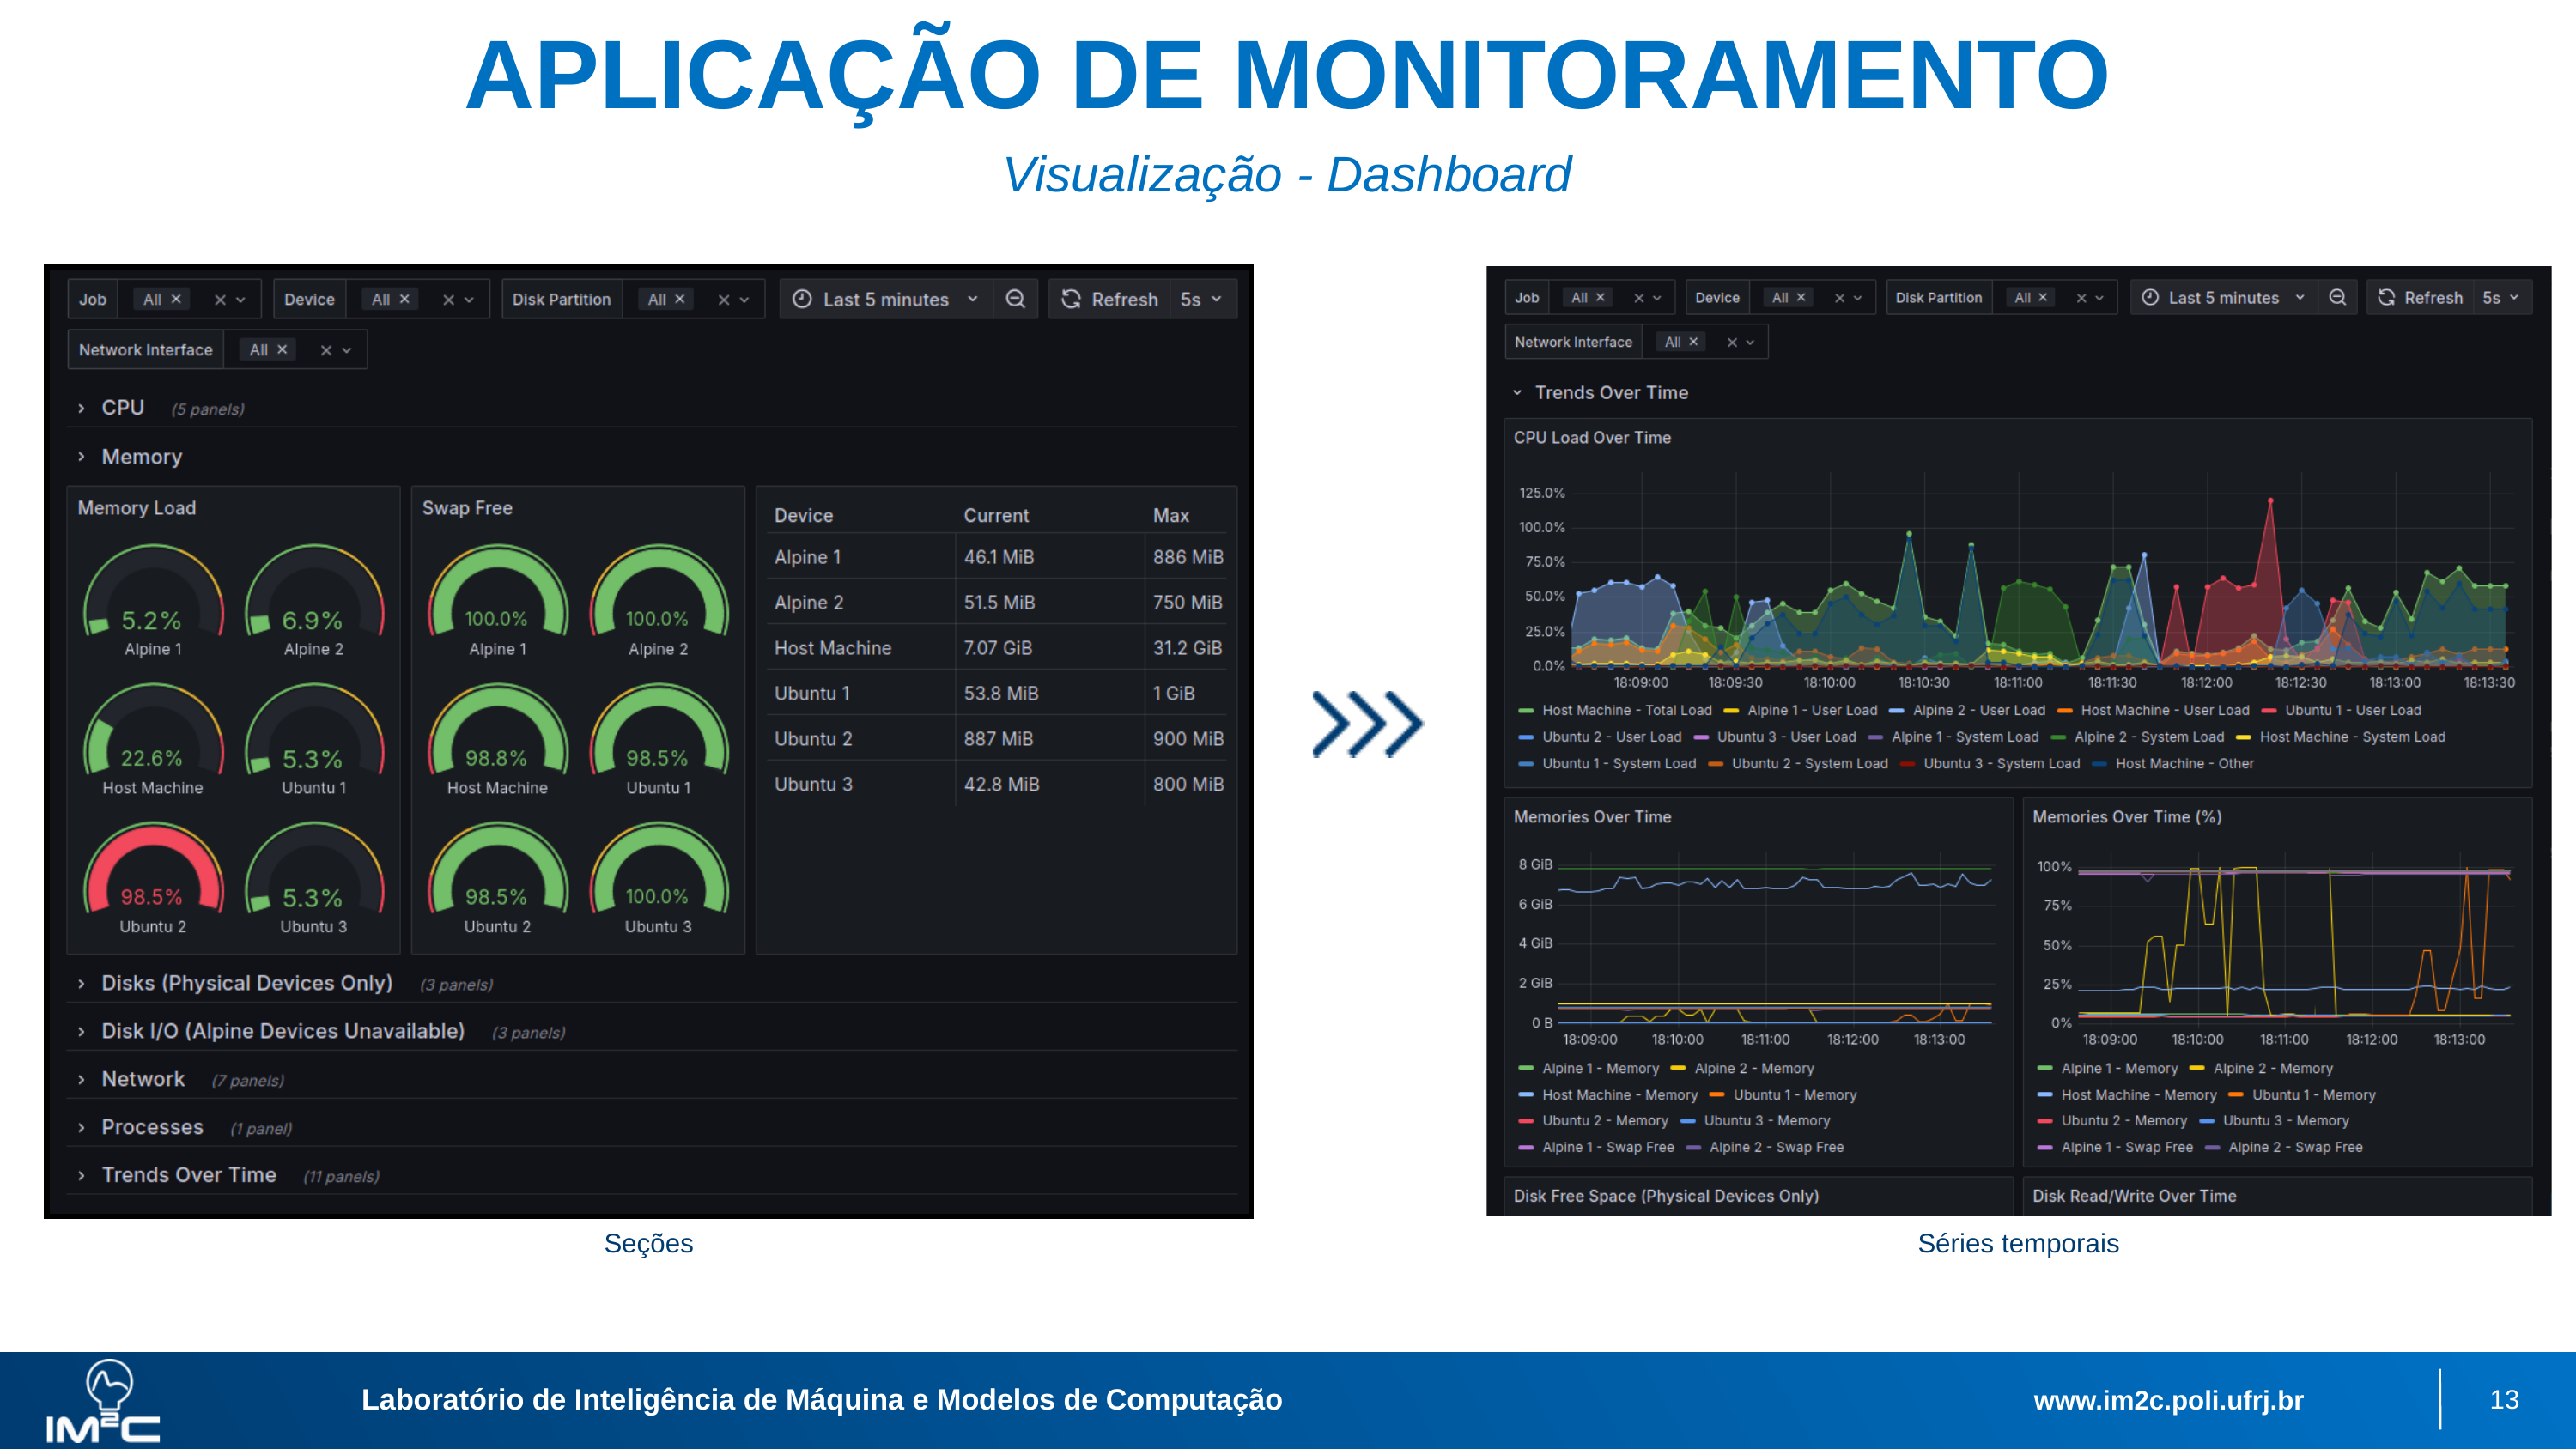

APLICAÇÃO DE MONITORAMENTO
Visualização - Dashboard

Seções
Séries temporais

Laboratório de Inteligência de Máquina e Modelos de Computação

www.im2c.poli.ufrj.br

13